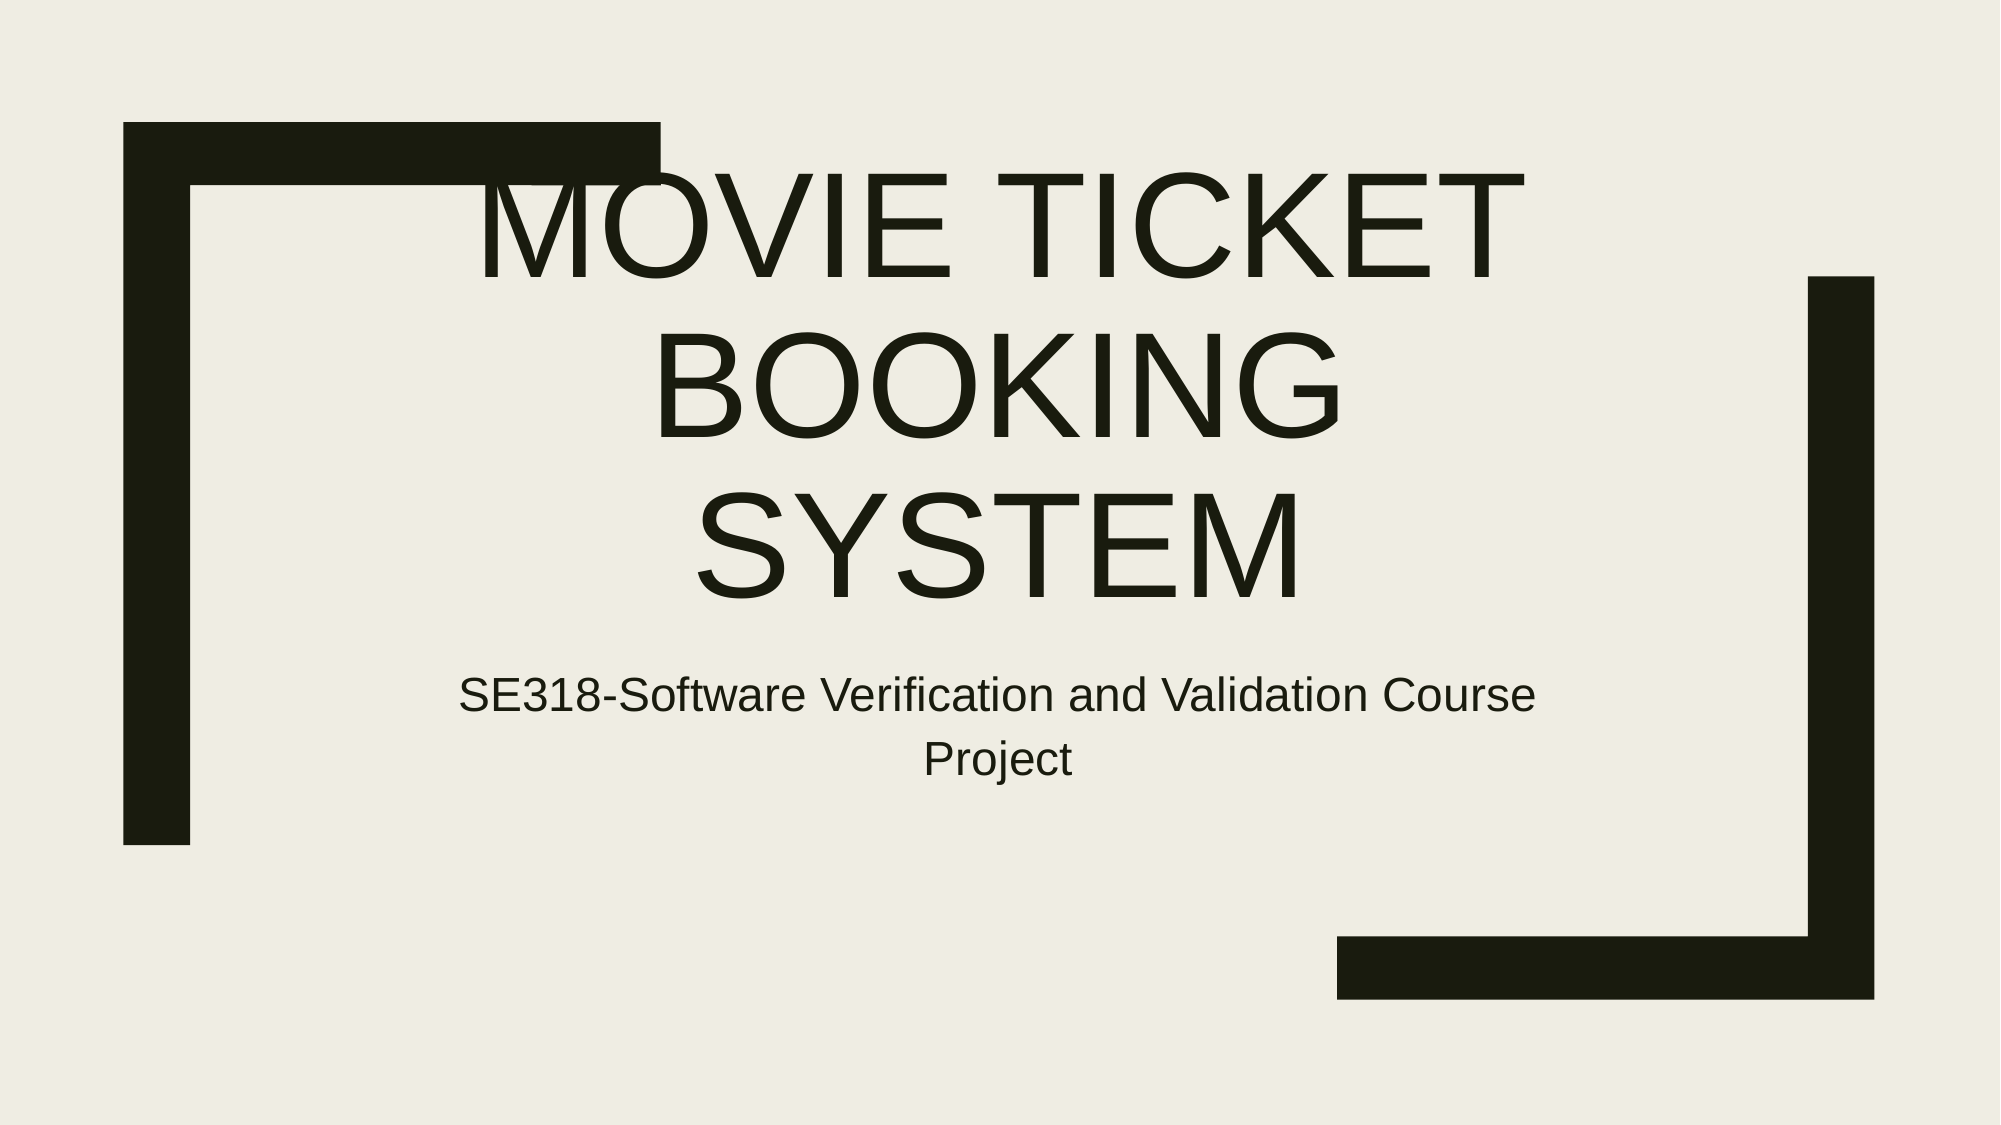

# Movıe tıcket bookıng system
SE318-Software Verification and Validation Course Project